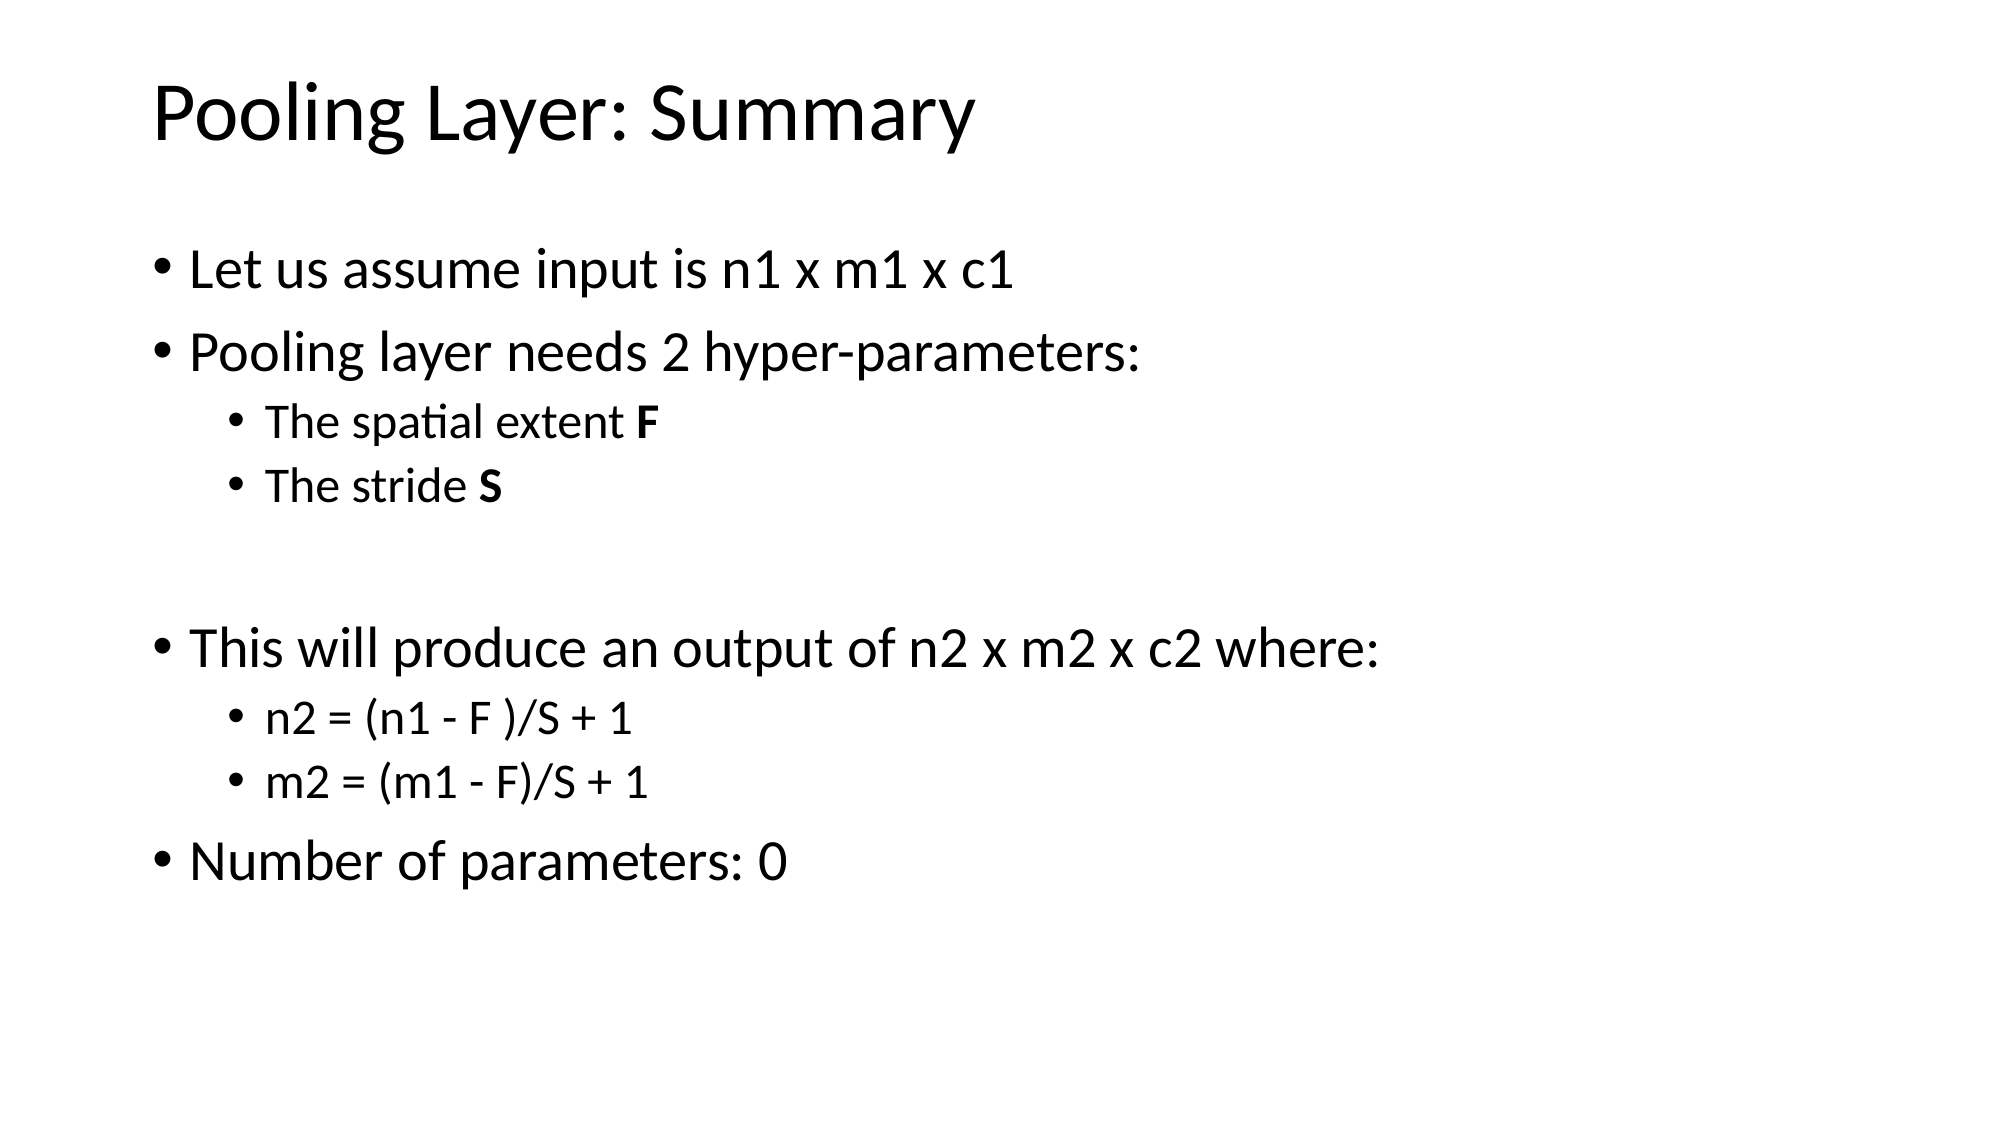

# Pooling Layer: Summary
Let us assume input is n1 x m1 x c1
Pooling layer needs 2 hyper-parameters:
The spatial extent F
The stride S

This will produce an output of n2 x m2 x c2 where:
n2 = (n1 - F )/S + 1
m2 = (m1 - F)/S + 1
Number of parameters: 0